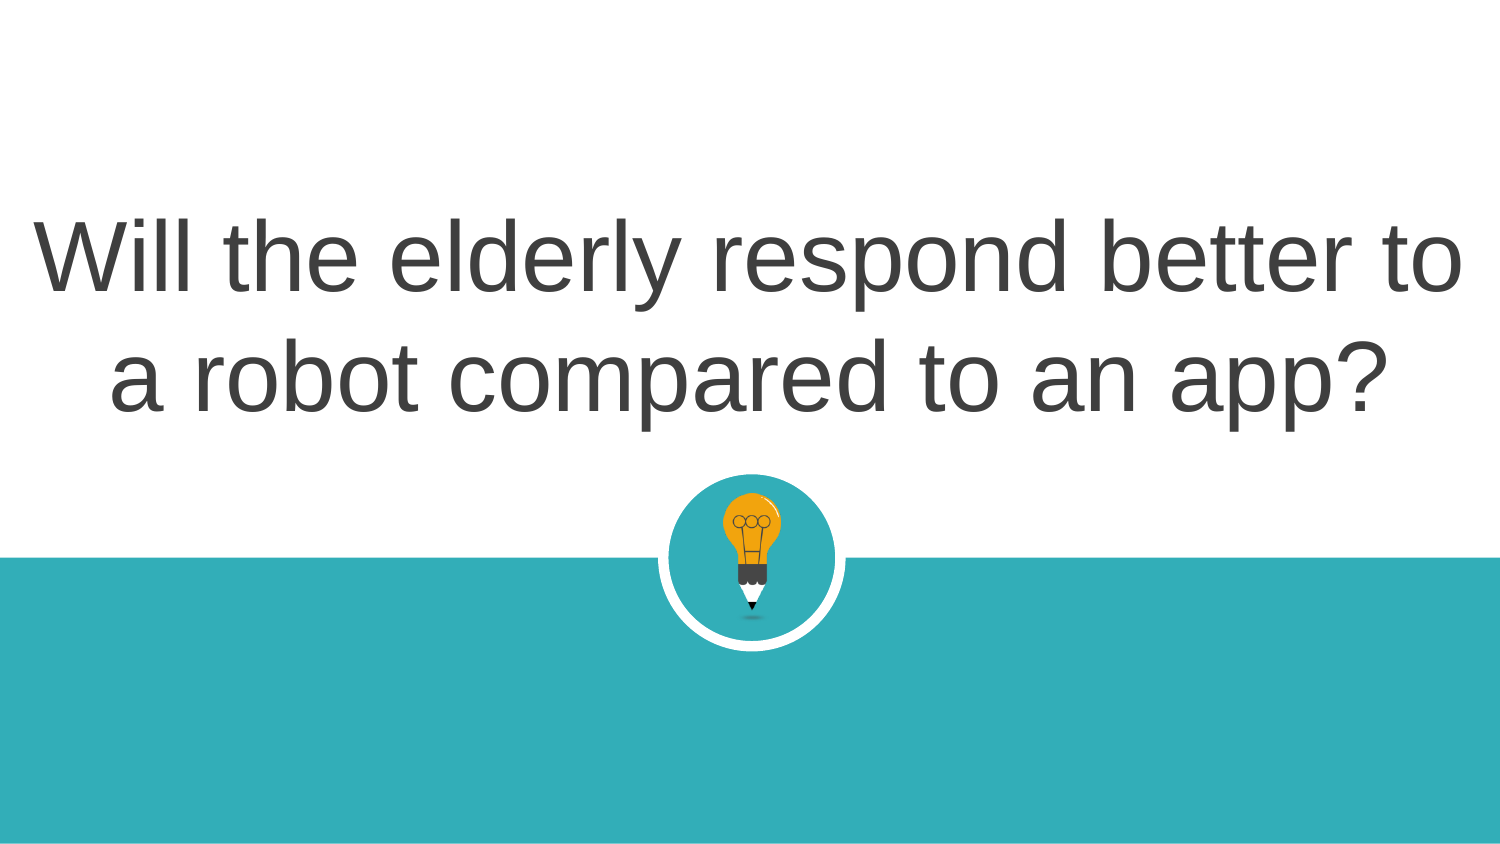

Will the elderly respond better to a robot compared to an app?